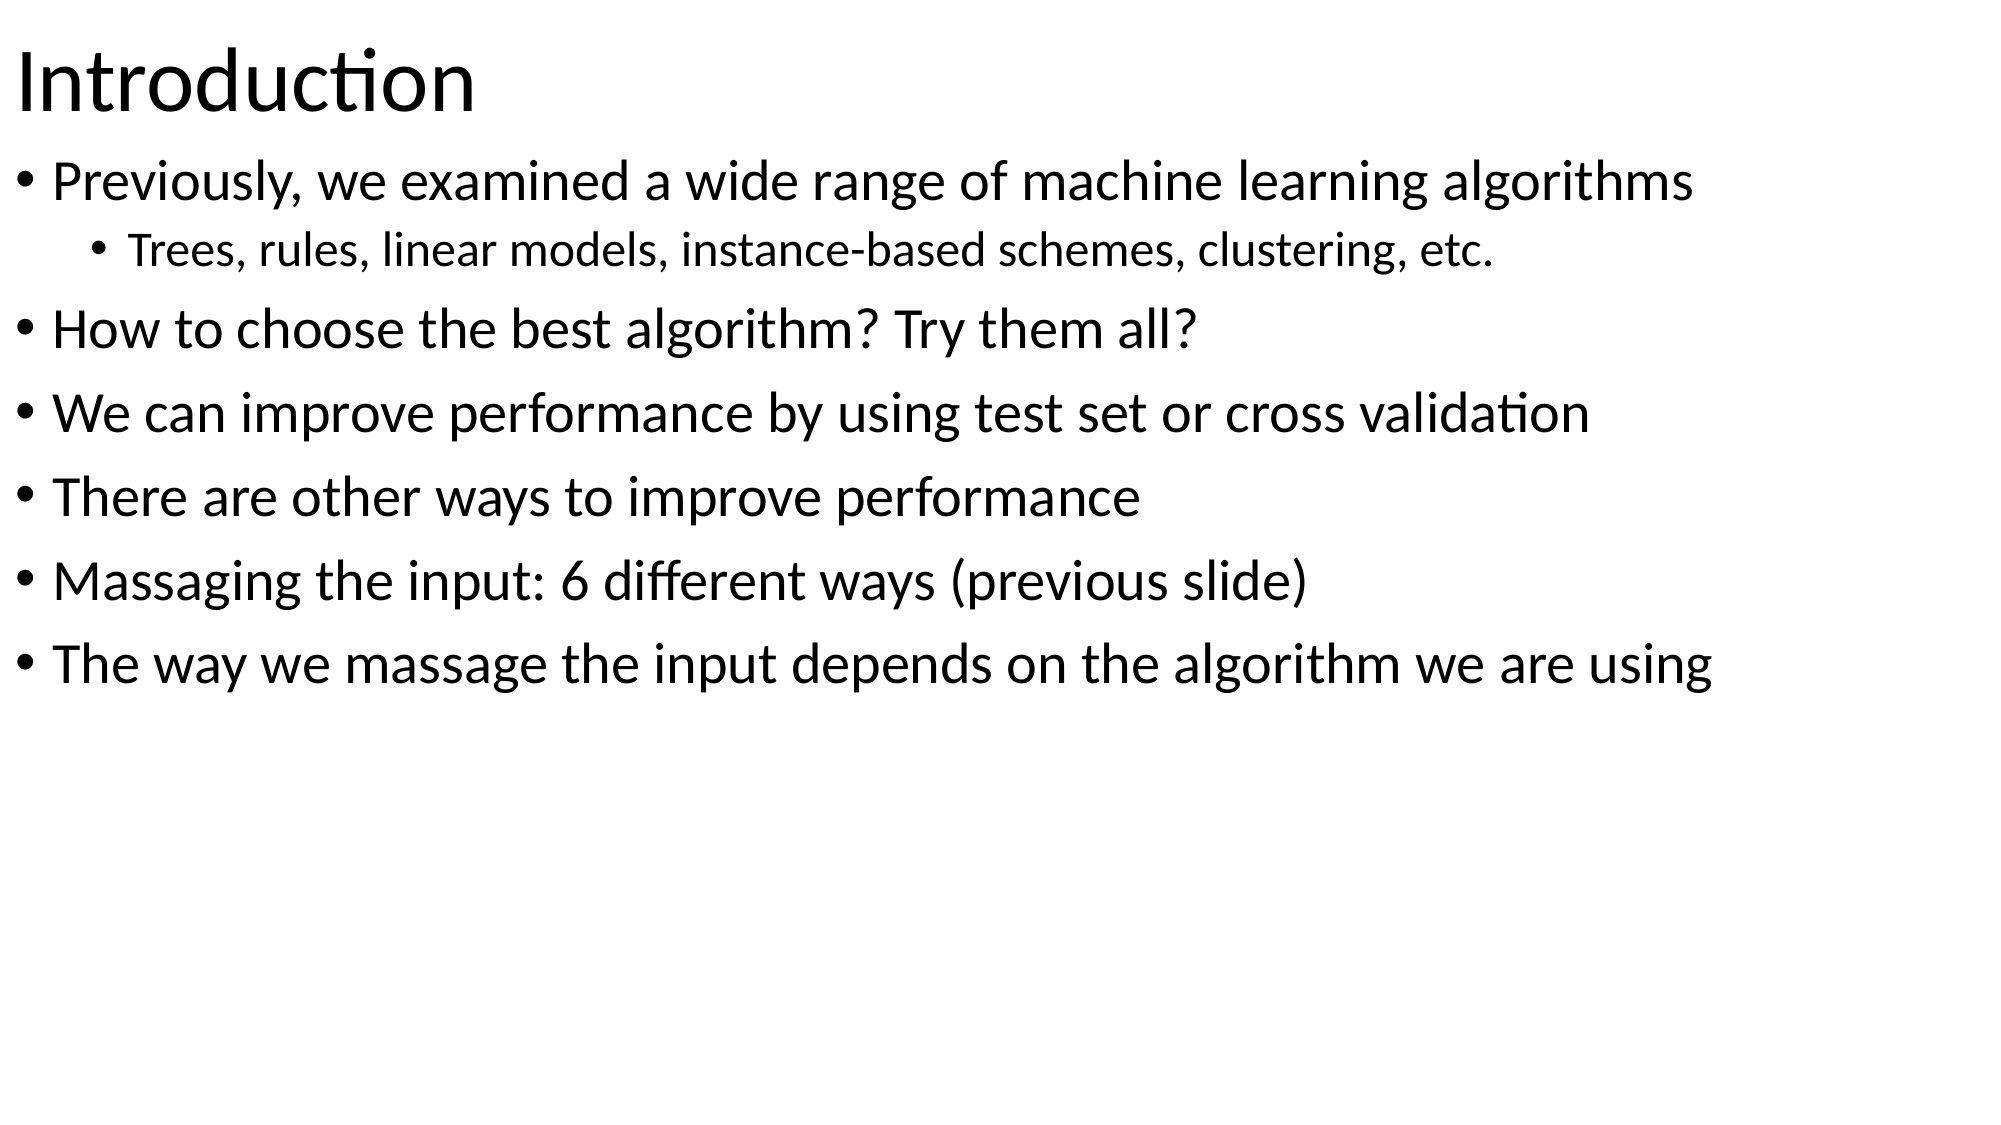

# Introduction
Previously, we examined a wide range of machine learning algorithms
Trees, rules, linear models, instance-based schemes, clustering, etc.
How to choose the best algorithm? Try them all?
We can improve performance by using test set or cross validation
There are other ways to improve performance
Massaging the input: 6 different ways (previous slide)
The way we massage the input depends on the algorithm we are using